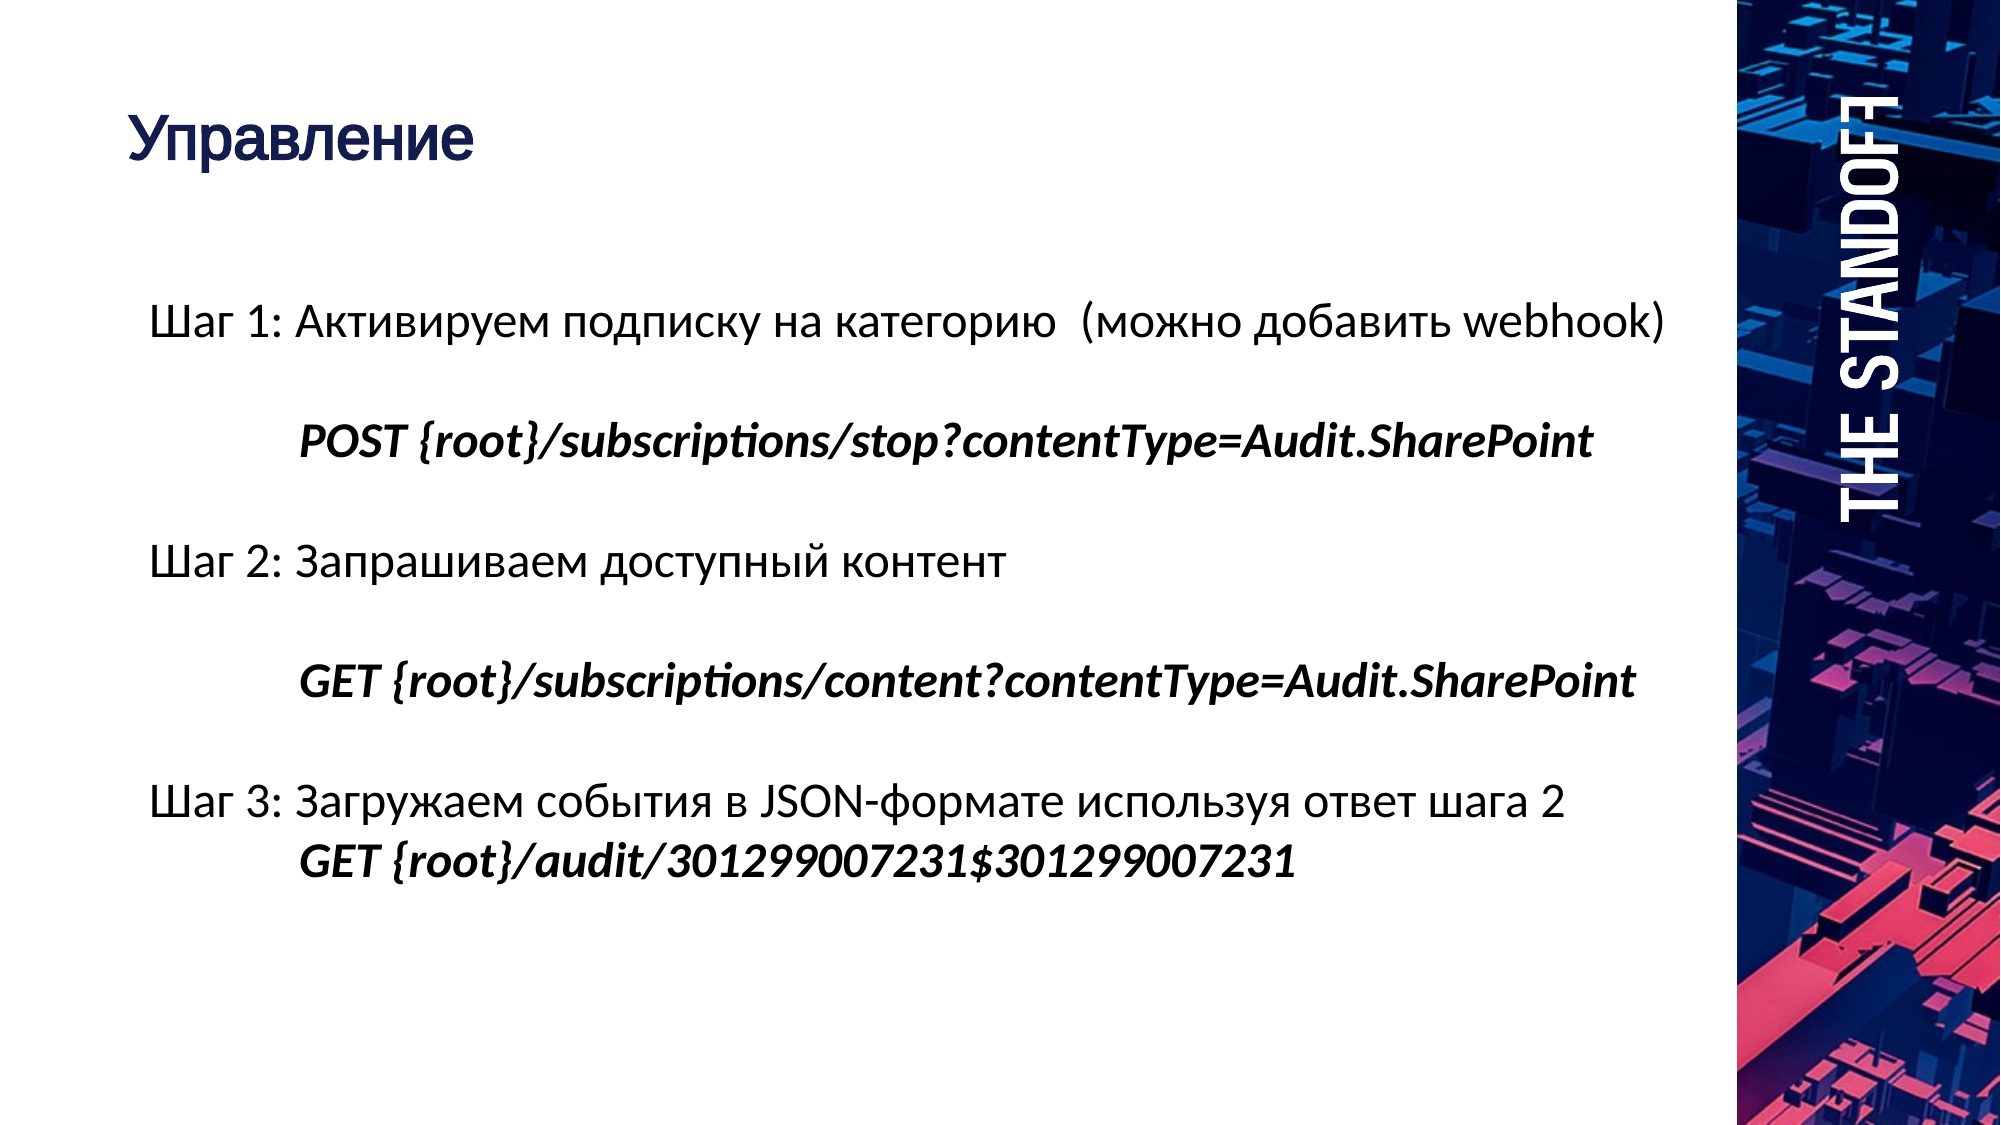

Управление
Шаг 1: Активируем подписку на категорию  (можно добавить webhook)

	POST {root}/subscriptions/stop?contentType=Audit.SharePoint

Шаг 2: Запрашиваем доступный контент

	GET {root}/subscriptions/content?contentType=Audit.SharePoint

Шаг 3: Загружаем события в JSON-формате используя ответ шага 2
	GET {root}/audit/301299007231$301299007231